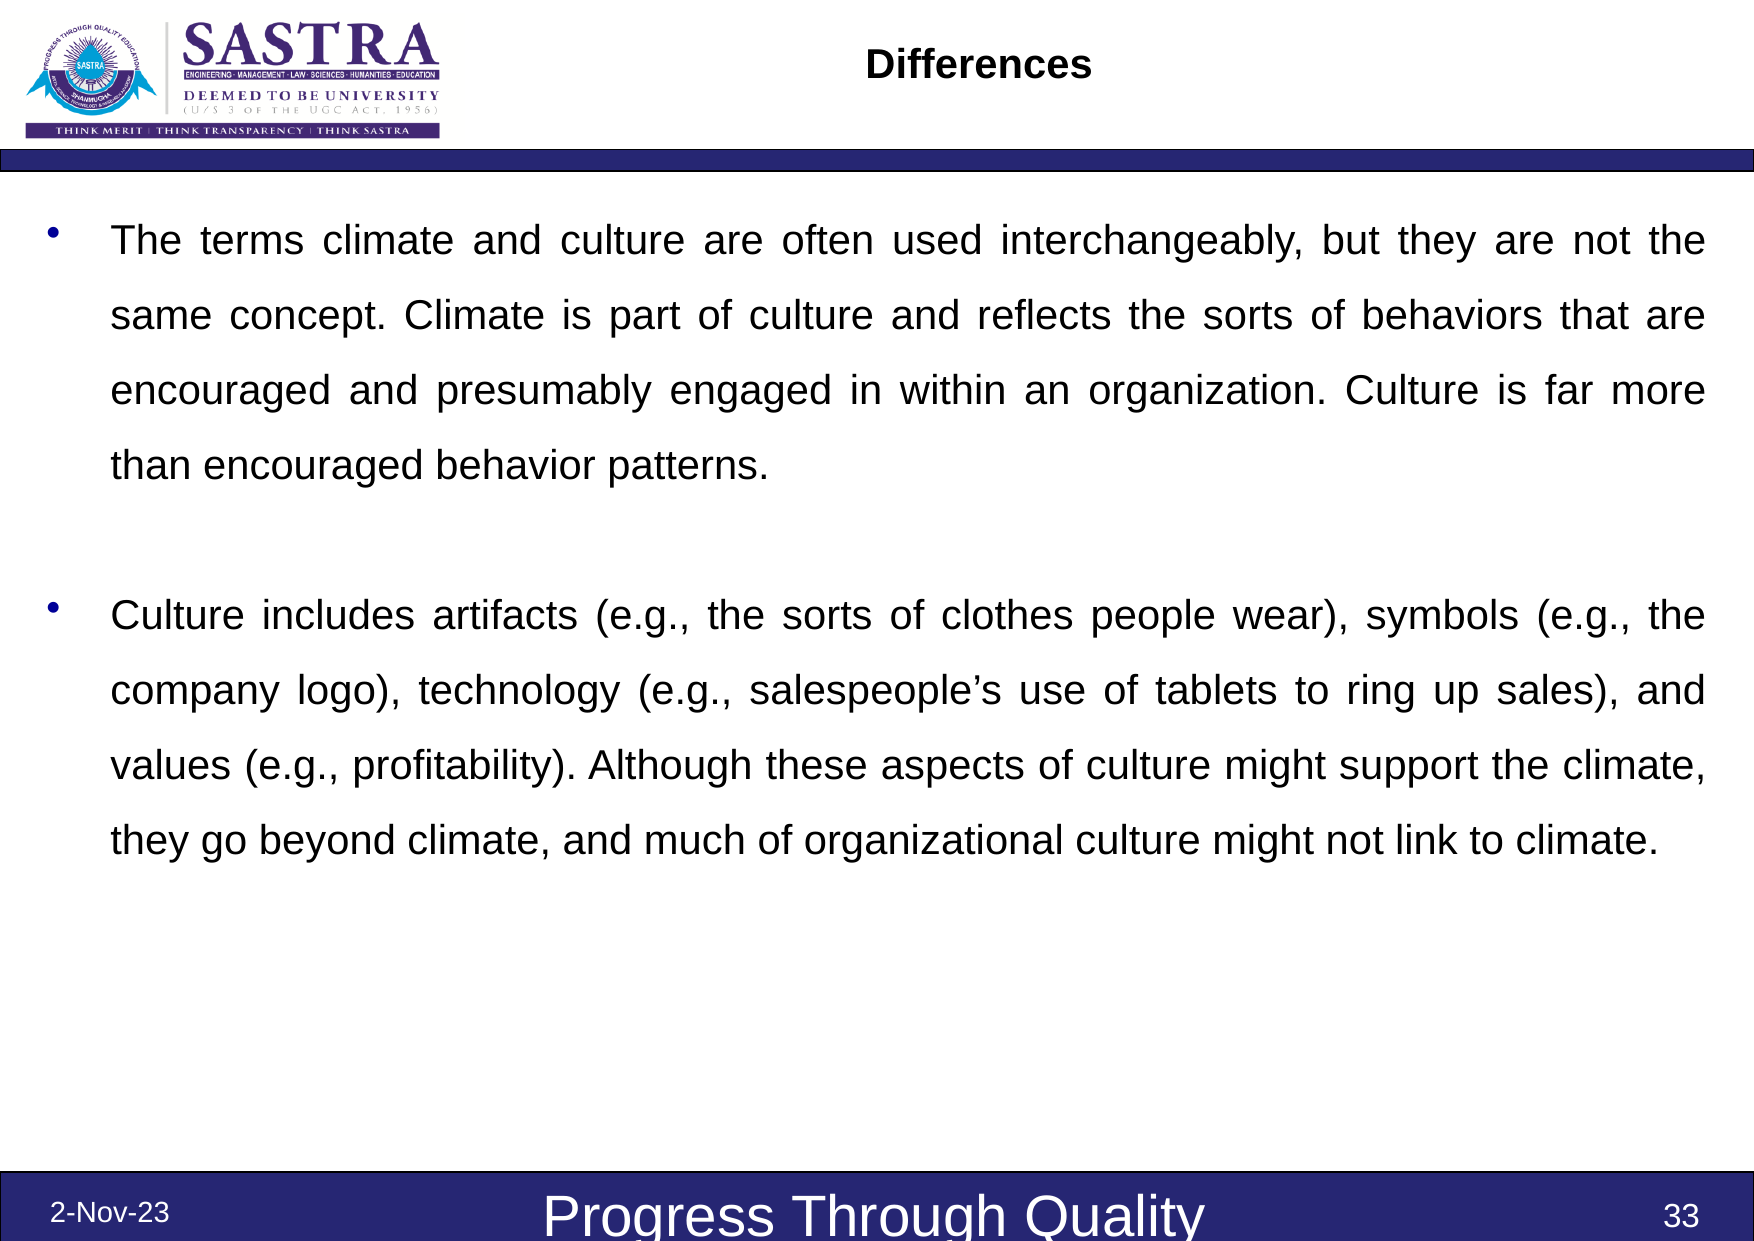

# Differences
The terms climate and culture are often used interchangeably, but they are not the same concept. Climate is part of culture and reflects the sorts of behaviors that are encouraged and presumably engaged in within an organization. Culture is far more than encouraged behavior patterns.

Culture includes artifacts (e.g., the sorts of clothes people wear), symbols (e.g., the company logo), technology (e.g., salespeople’s use of tablets to ring up sales), and values (e.g., profitability). Although these aspects of culture might support the climate, they go beyond climate, and much of organizational culture might not link to climate.
2-Nov-23
33